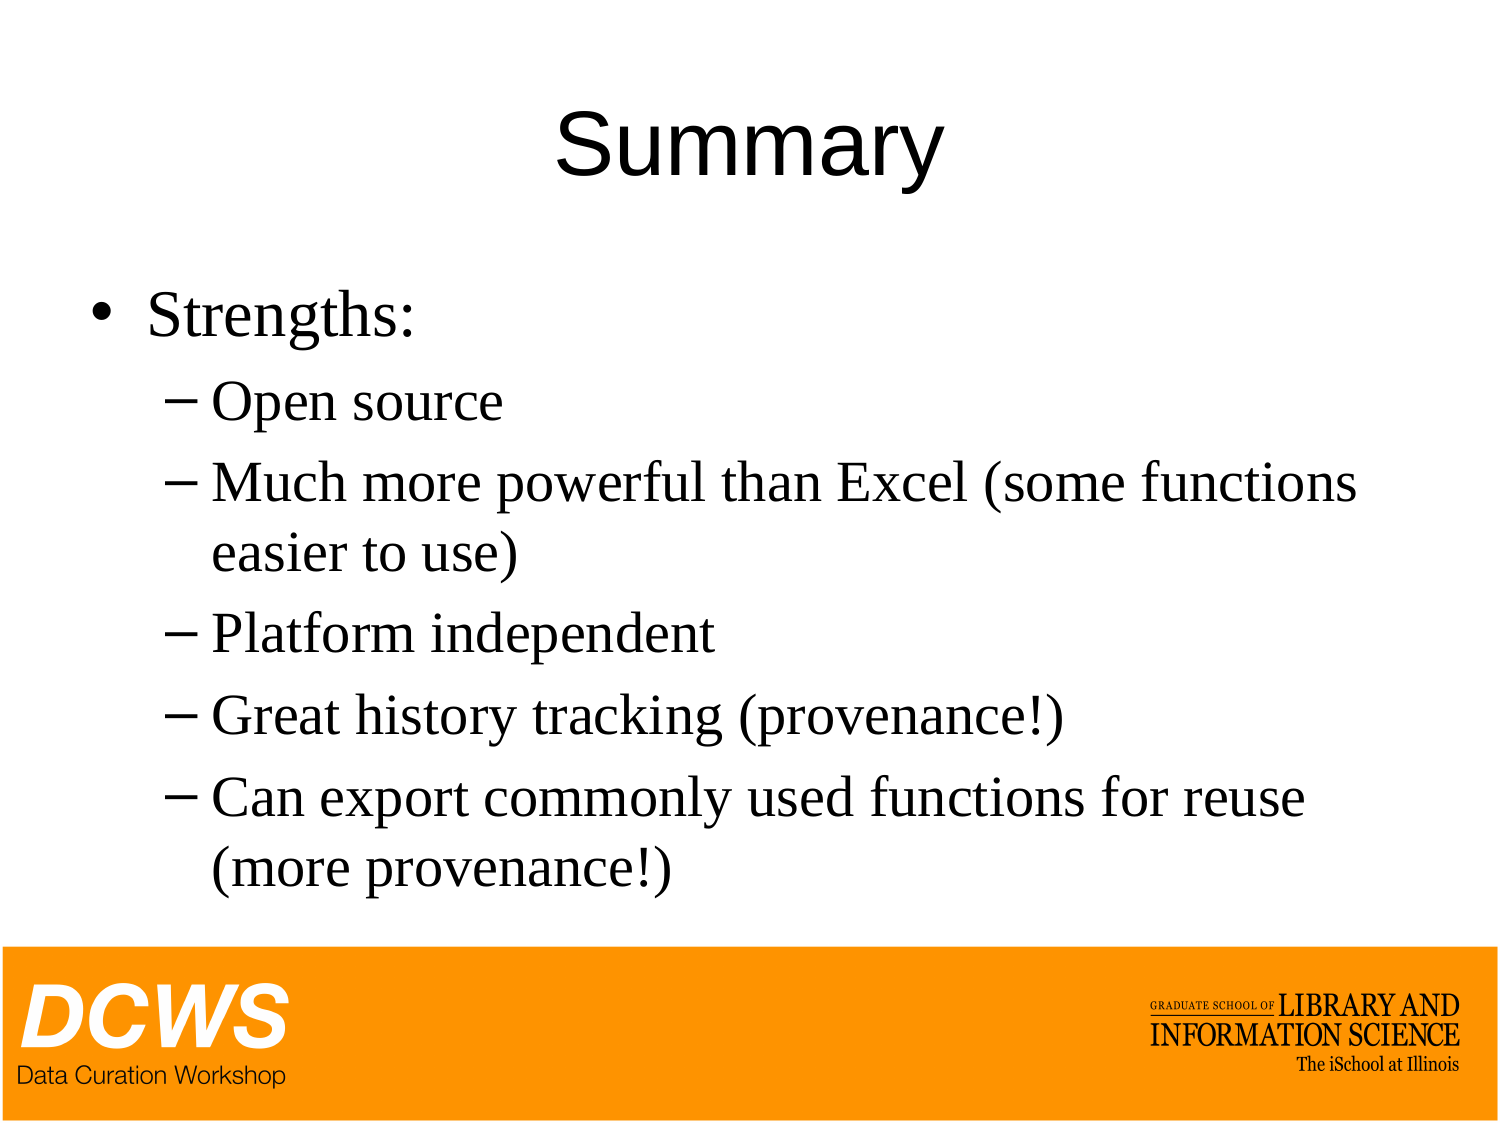

# Summary
Strengths:
Open source
Much more powerful than Excel (some functions easier to use)
Platform independent
Great history tracking (provenance!)
Can export commonly used functions for reuse (more provenance!)